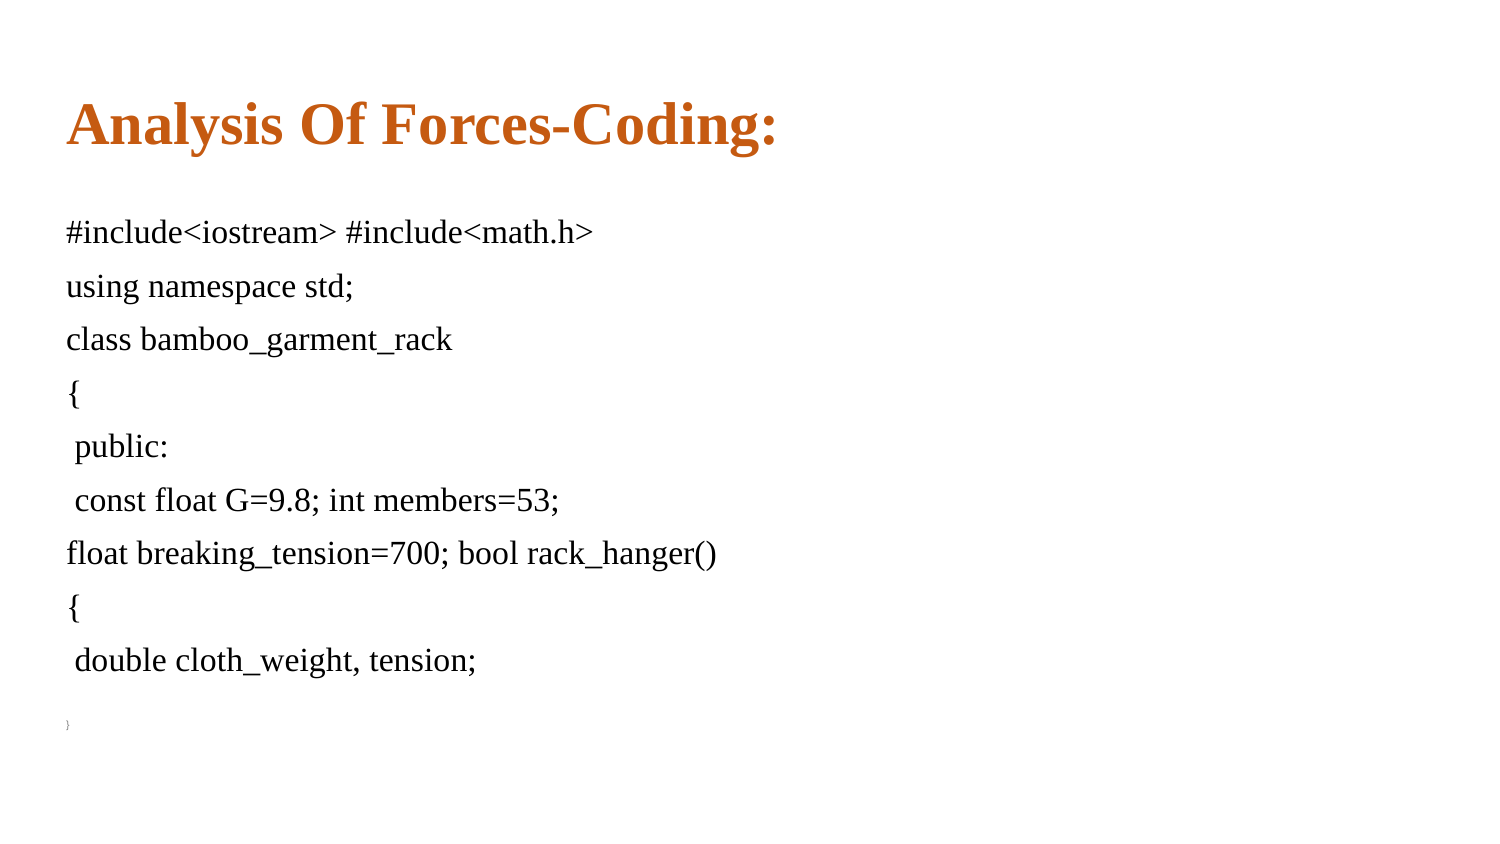

# Analysis Of Forces-Coding:
#include<iostream> #include<math.h>
using namespace std;
class bamboo_garment_rack
{
 public:
 const float G=9.8; int members=53;
float breaking_tension=700; bool rack_hanger()
{
 double cloth_weight, tension;

}